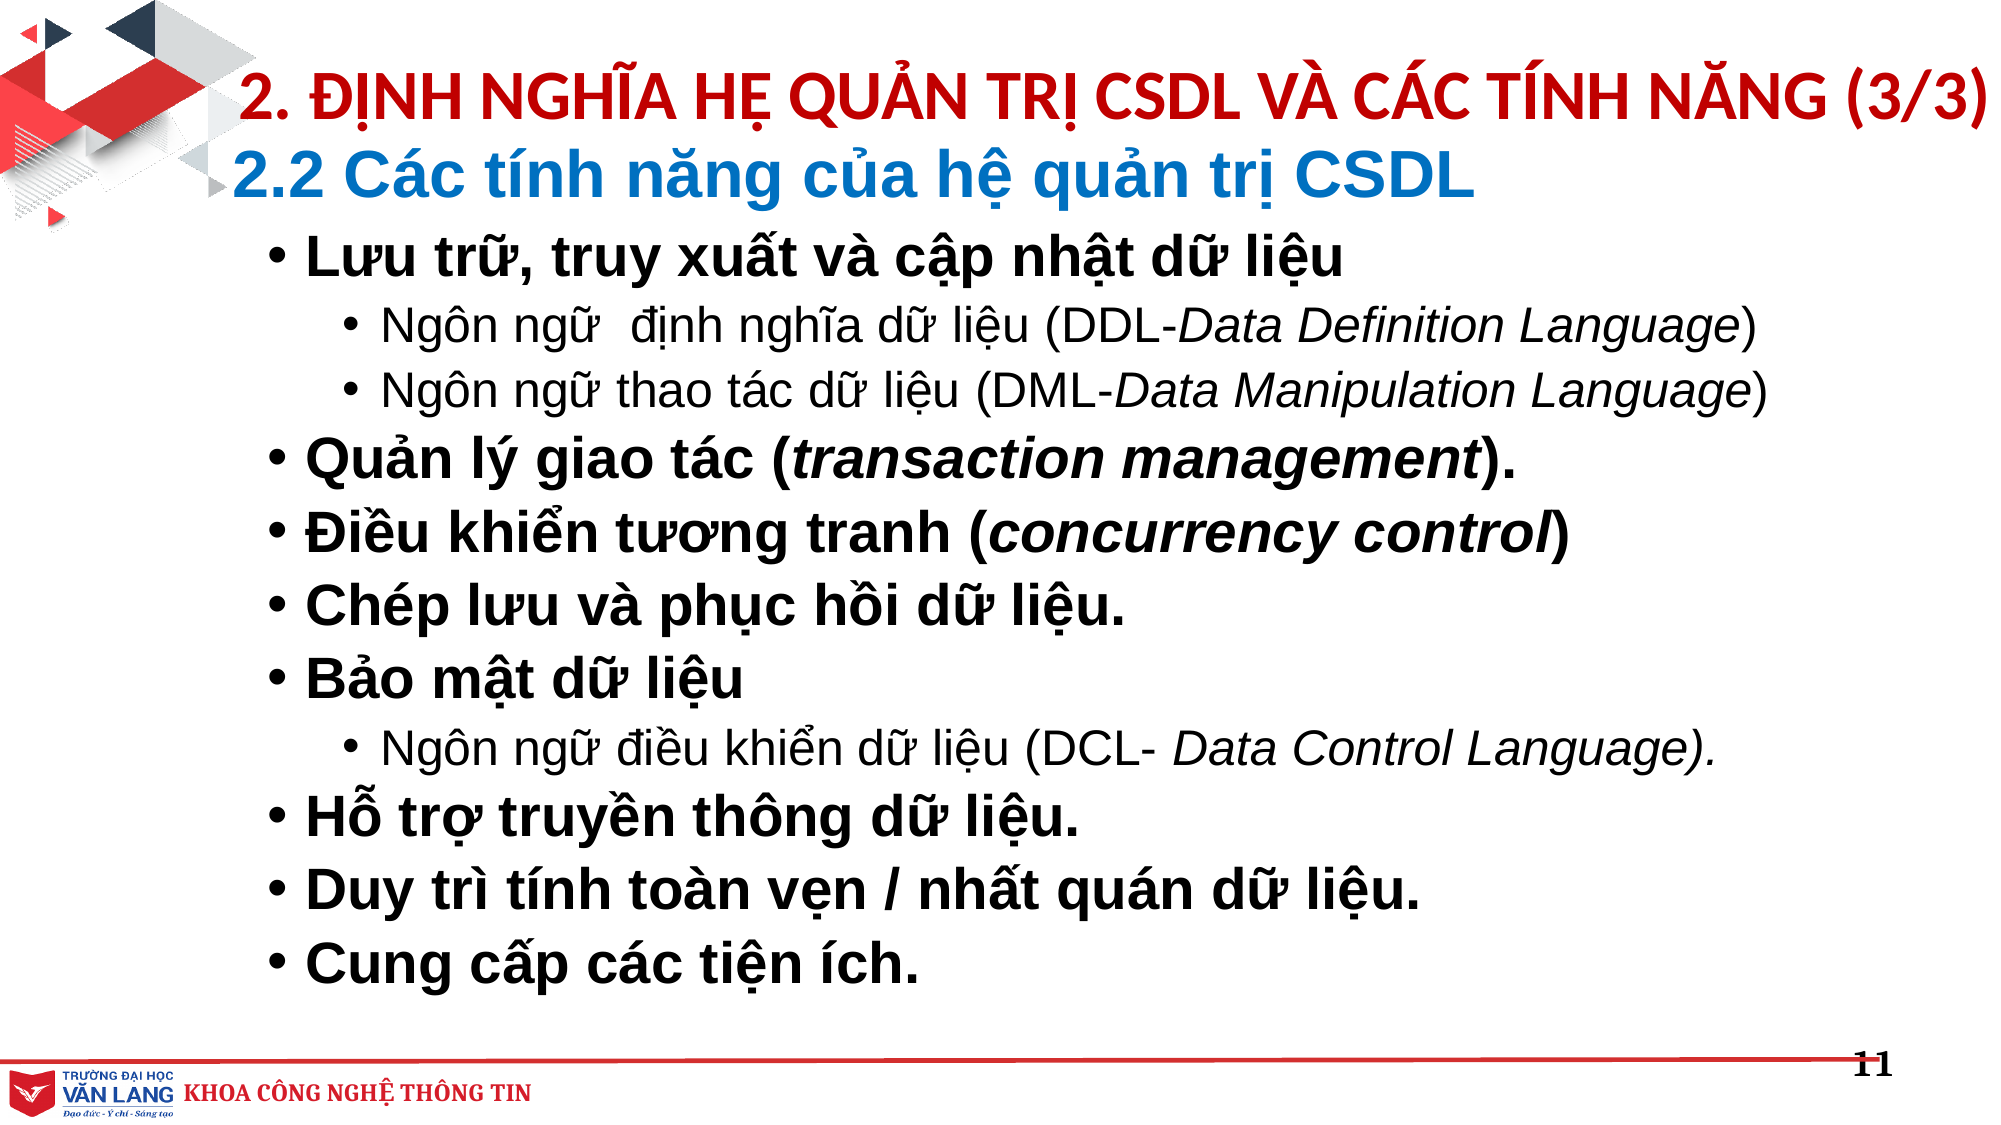

2. ĐỊNH NGHĨA HỆ QUẢN TRỊ CSDL VÀ CÁC TÍNH NĂNG (3/3)
2.2 Các tính năng của hệ quản trị CSDL
Lưu trữ, truy xuất và cập nhật dữ liệu
Ngôn ngữ  định nghĩa dữ liệu (DDL-Data Definition Language)
Ngôn ngữ thao tác dữ liệu (DML-Data Manipulation Language)
Quản lý giao tác (transaction management).
Điều khiển tương tranh (concurrency control)
Chép lưu và phục hồi dữ liệu.
Bảo mật dữ liệu
Ngôn ngữ điều khiển dữ liệu (DCL- Data Control Language).
Hỗ trợ truyền thông dữ liệu.
Duy trì tính toàn vẹn / nhất quán dữ liệu.
Cung cấp các tiện ích.